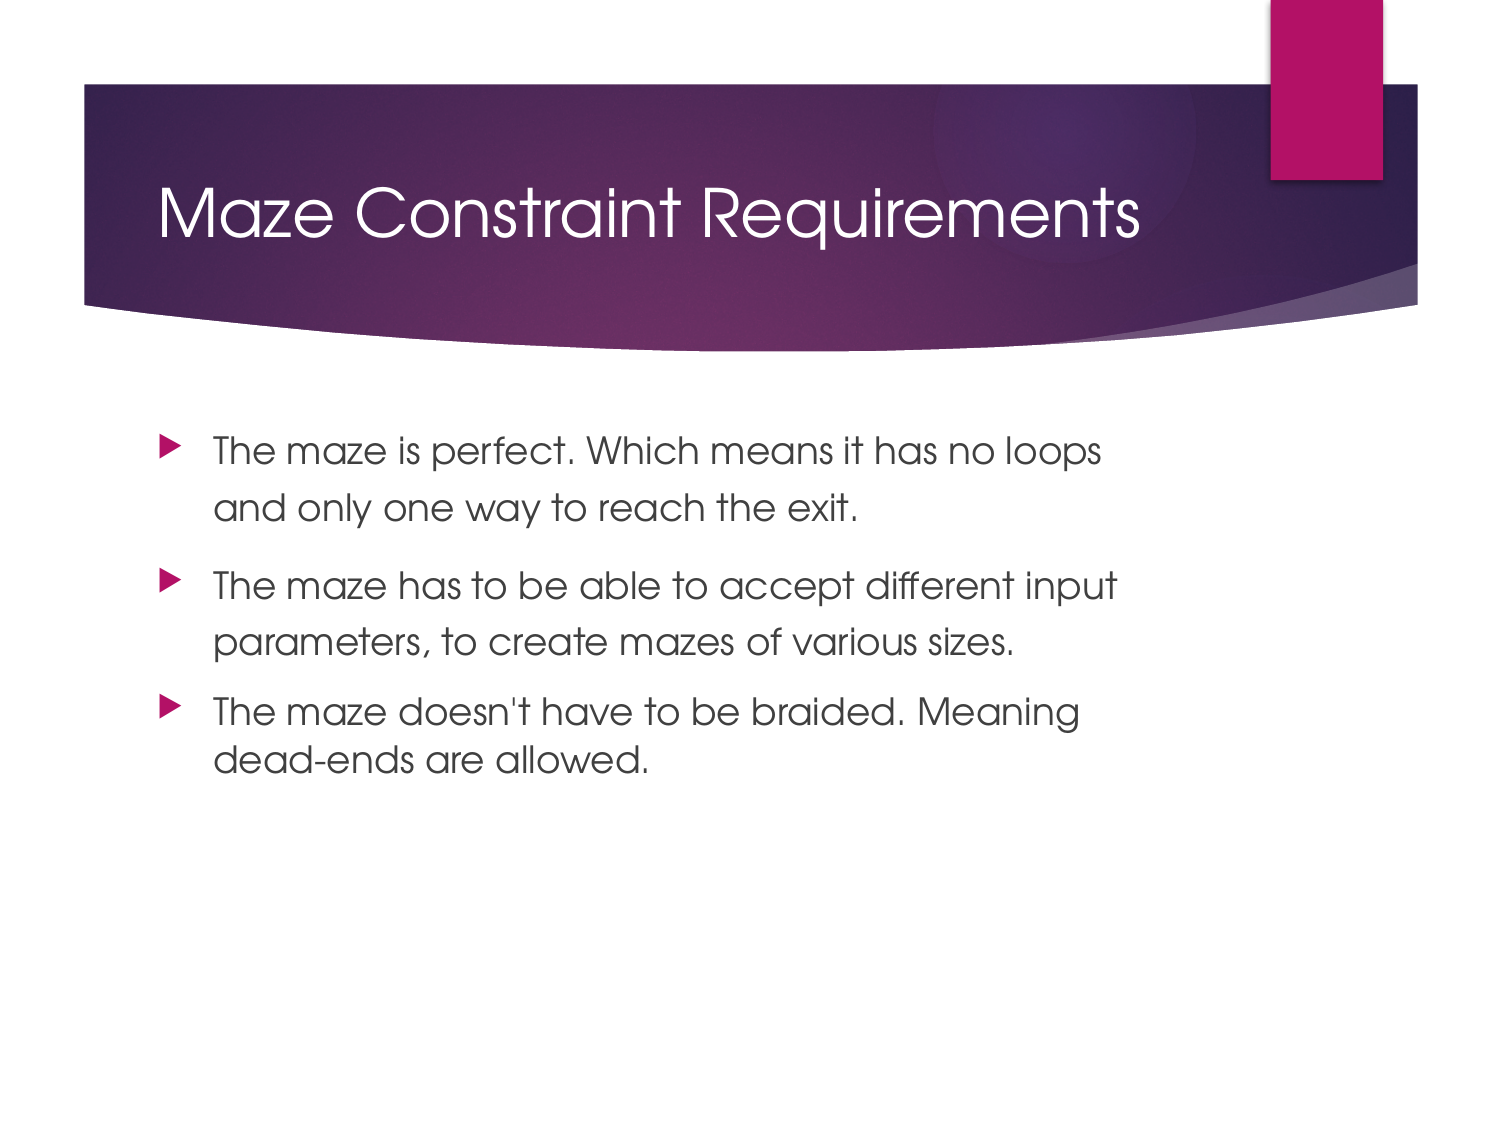

# Maze Constraint Requirements
The maze is perfect. Which means it has no loops and only one way to reach the exit.
The maze has to be able to accept different input parameters, to create mazes of various sizes.
The maze doesn't have to be braided. Meaning dead-ends are allowed.